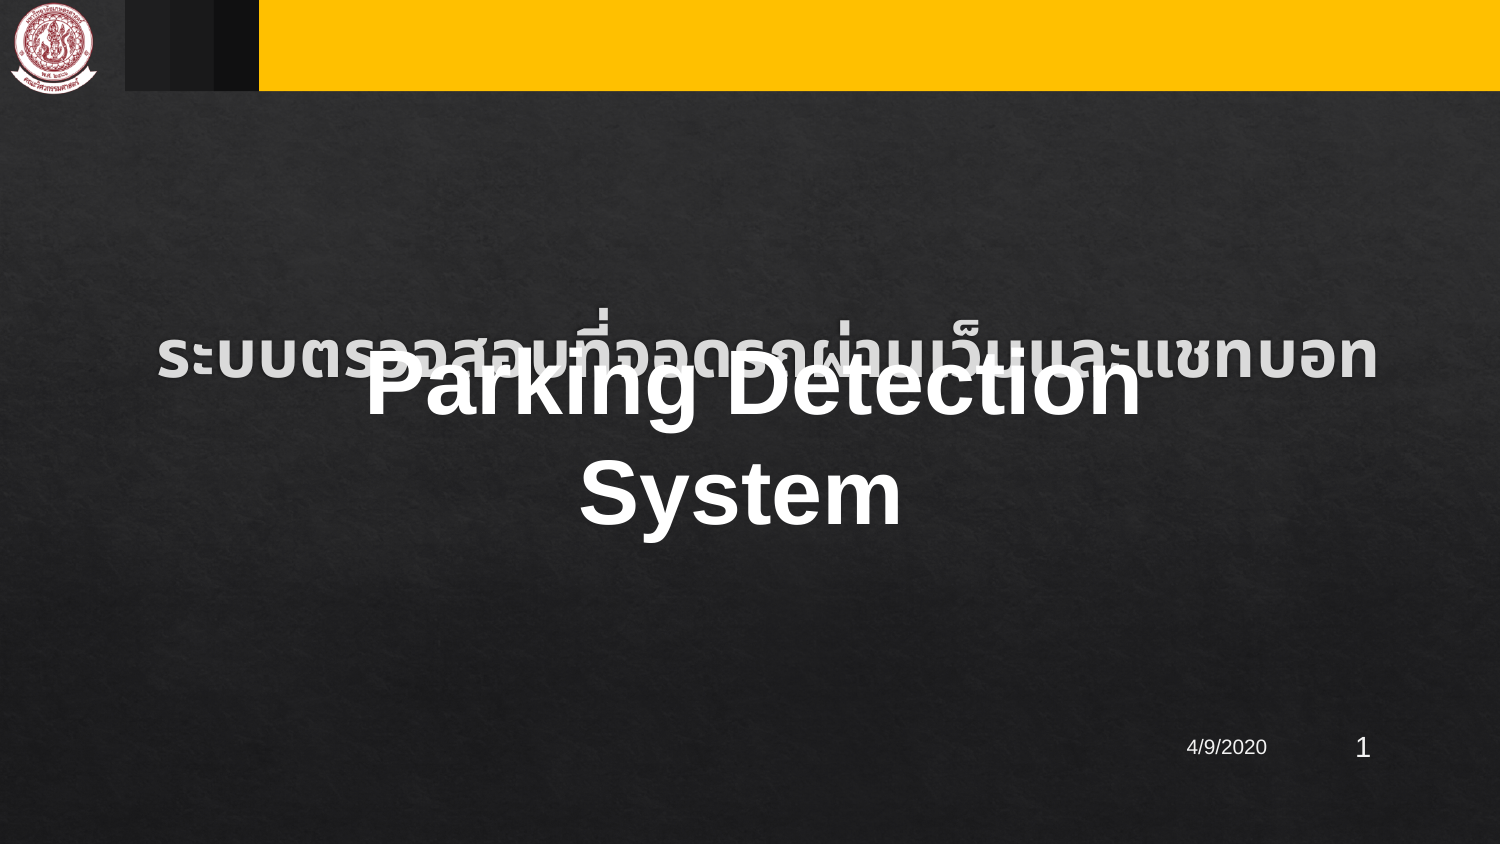

# ระบบตรวจสอบที่จอดรถผ่านเว็บและแชทบอท
Parking Detection System
4/9/2020
1